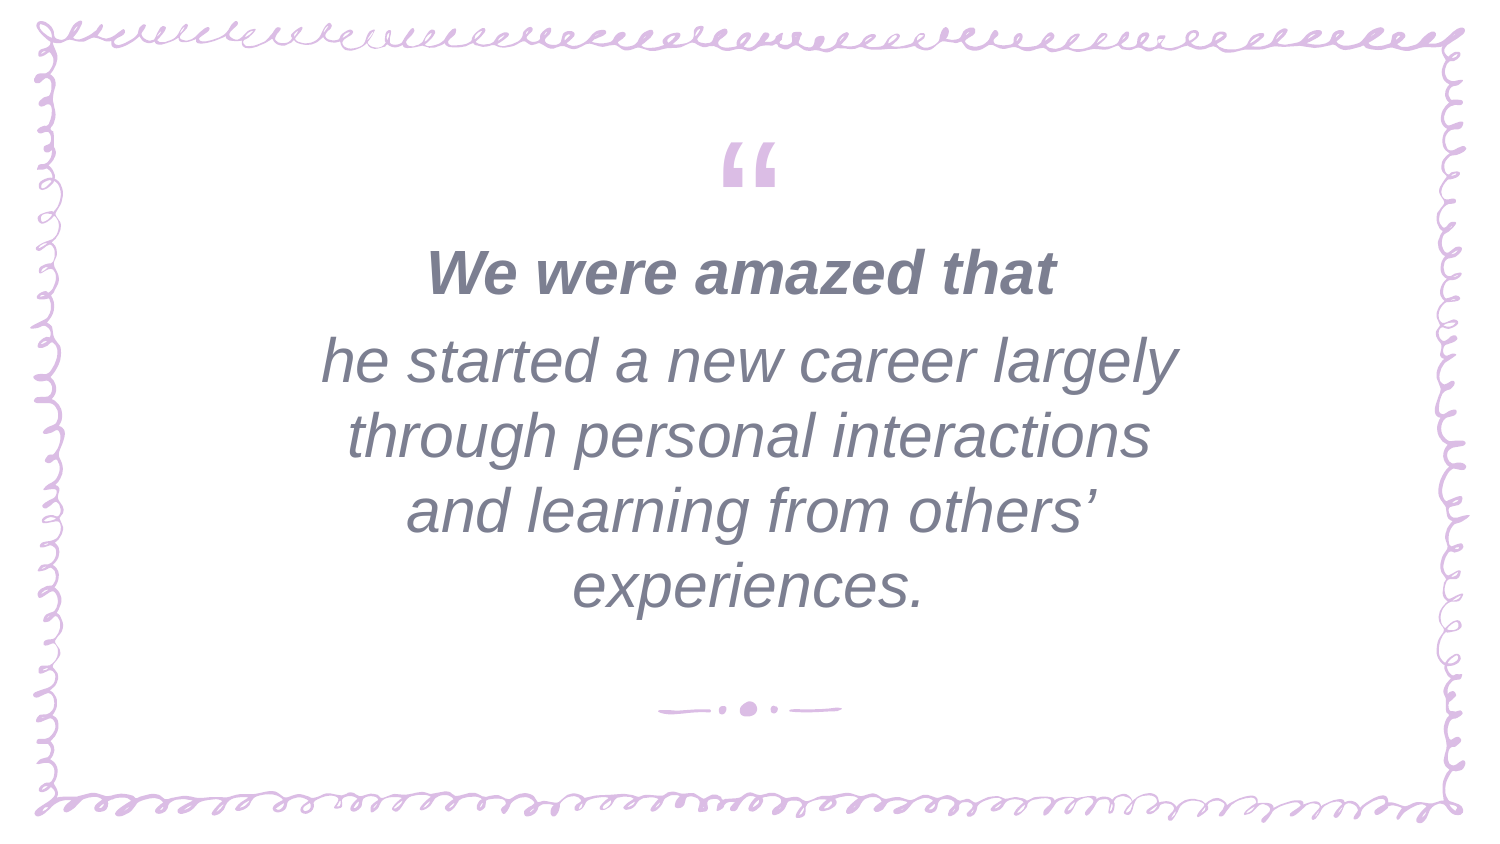

We were amazed that
he started a new career largely through personal interactions and learning from others’ experiences.